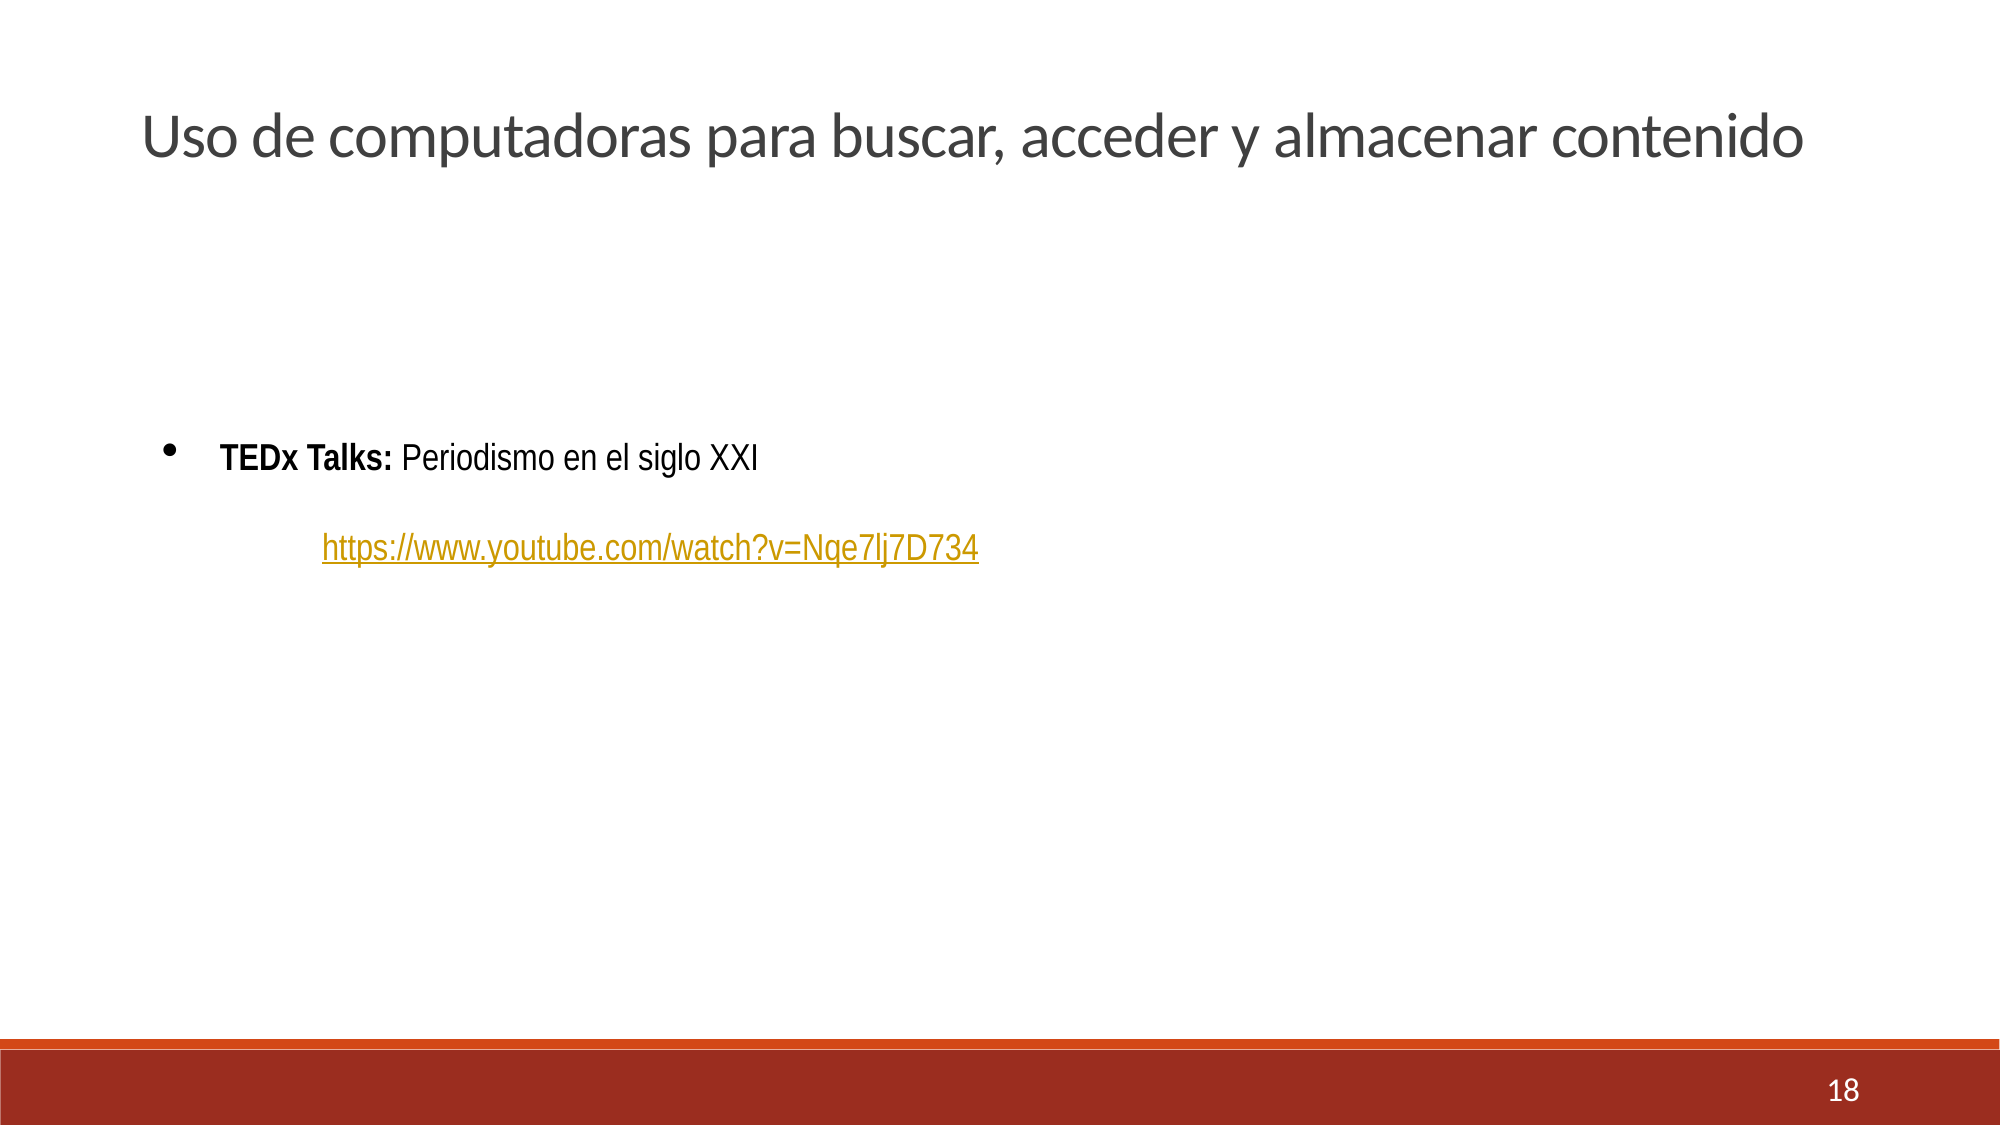

Uso de computadoras para buscar, acceder y almacenar contenido

TEDx Talks: Periodismo en el siglo XXI
	 https://www.youtube.com/watch?v=Nqe7lj7D734
18